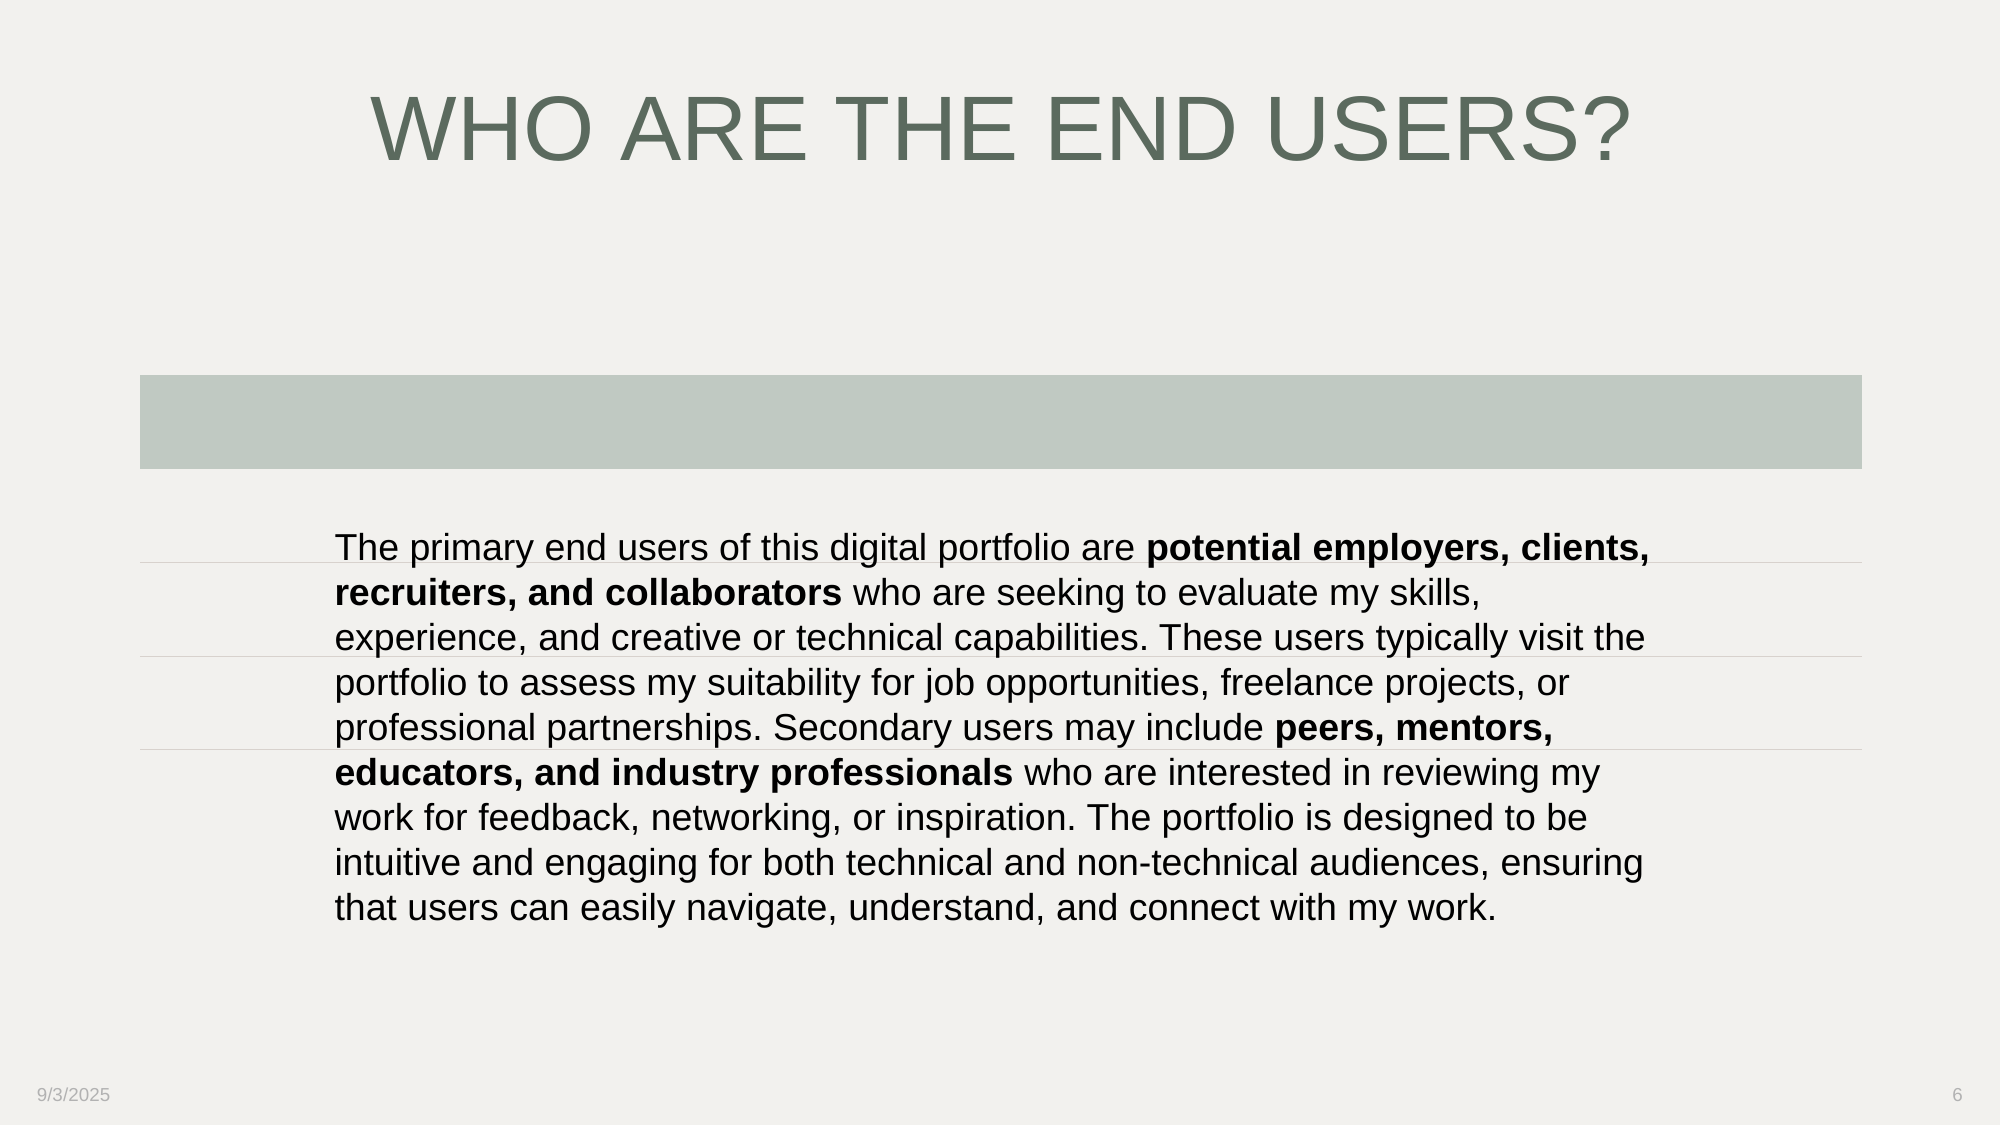

# WHO ARE THE END USERS?
|  |  |  |  |  |
| --- | --- | --- | --- | --- |
|  |  |  |  |  |
|  |  |  |  |  |
|  |  |  |  |  |
The primary end users of this digital portfolio are potential employers, clients, recruiters, and collaborators who are seeking to evaluate my skills, experience, and creative or technical capabilities. These users typically visit the portfolio to assess my suitability for job opportunities, freelance projects, or professional partnerships. Secondary users may include peers, mentors, educators, and industry professionals who are interested in reviewing my work for feedback, networking, or inspiration. The portfolio is designed to be intuitive and engaging for both technical and non-technical audiences, ensuring that users can easily navigate, understand, and connect with my work.
9/3/2025
6